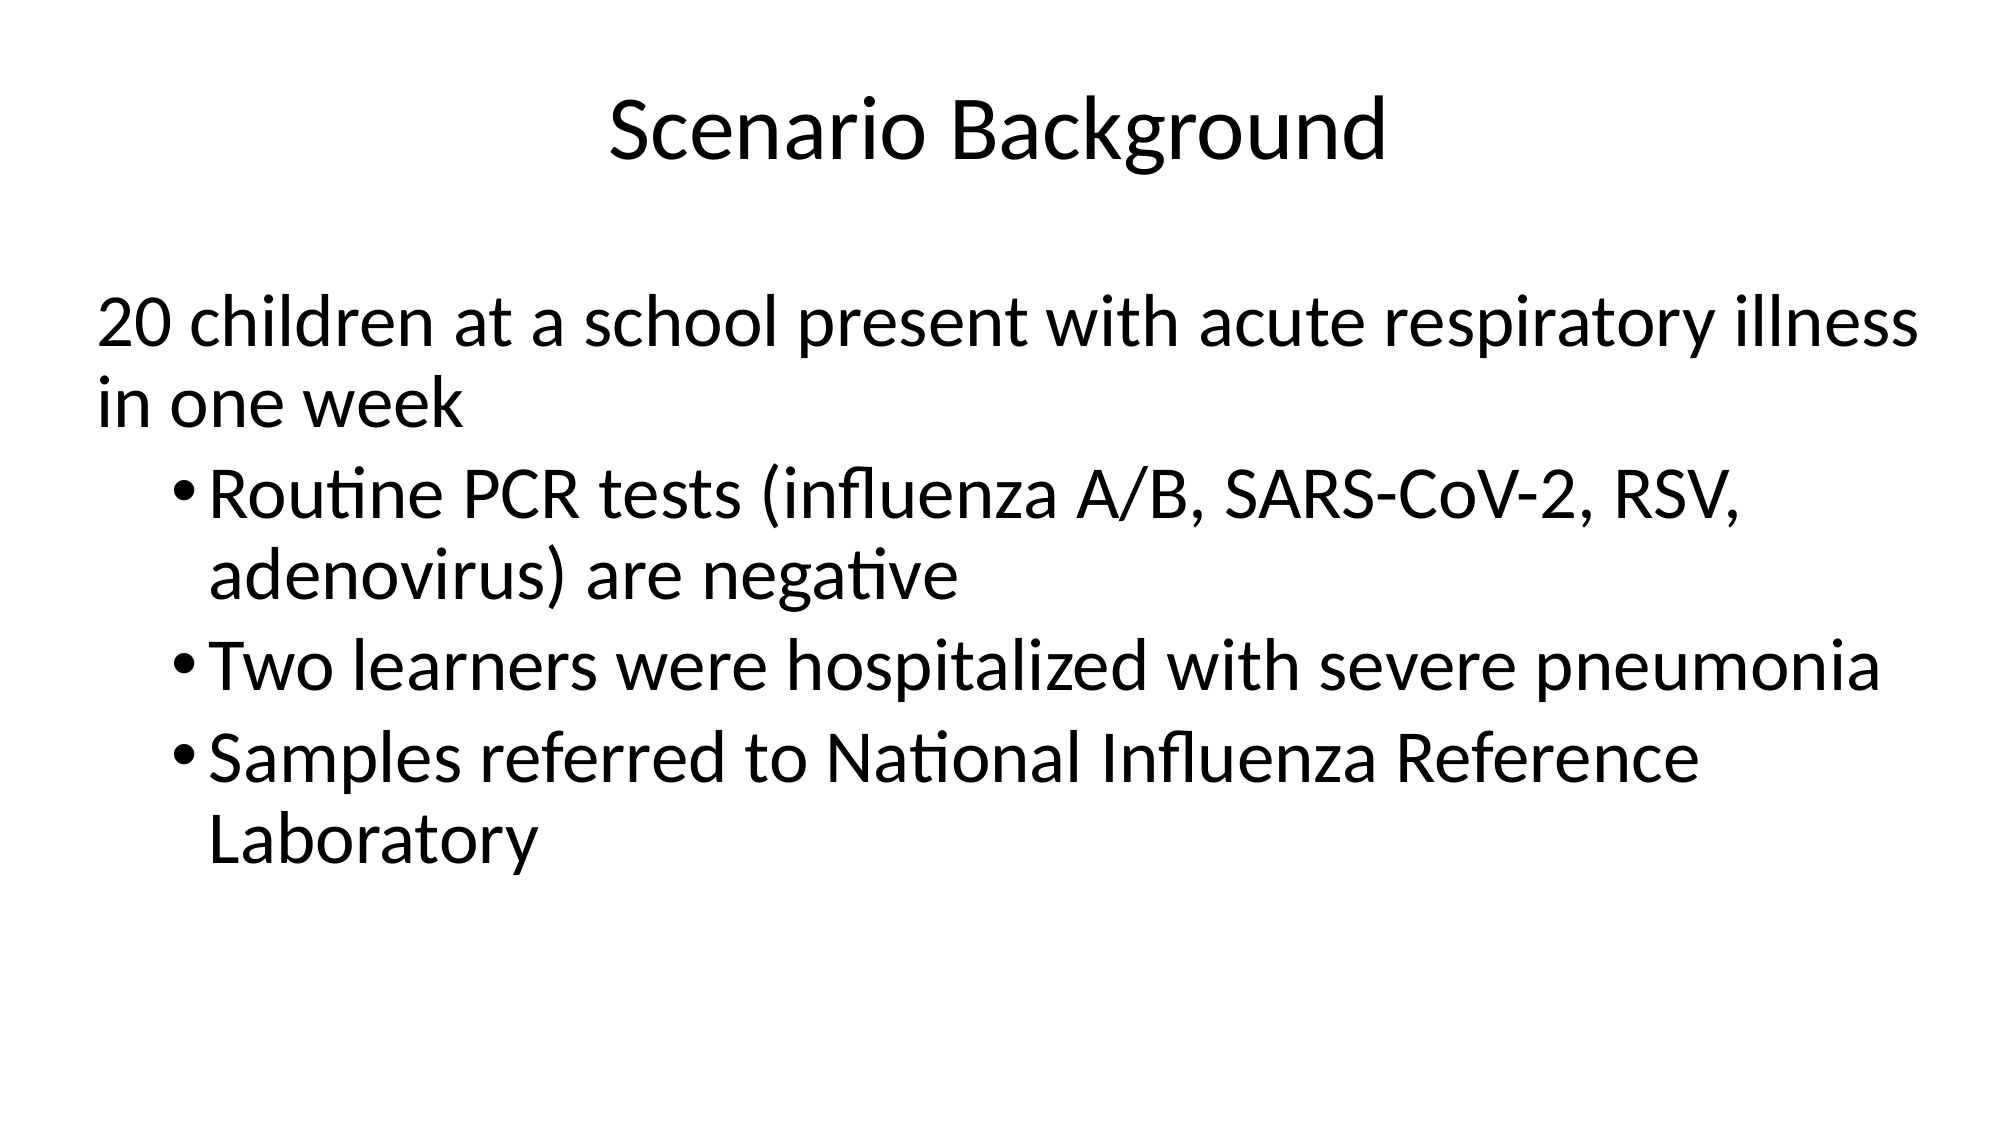

# Scenario Background
20 children at a school present with acute respiratory illness in one week
Routine PCR tests (influenza A/B, SARS-CoV-2, RSV, adenovirus) are negative
Two learners were hospitalized with severe pneumonia
Samples referred to National Influenza Reference Laboratory